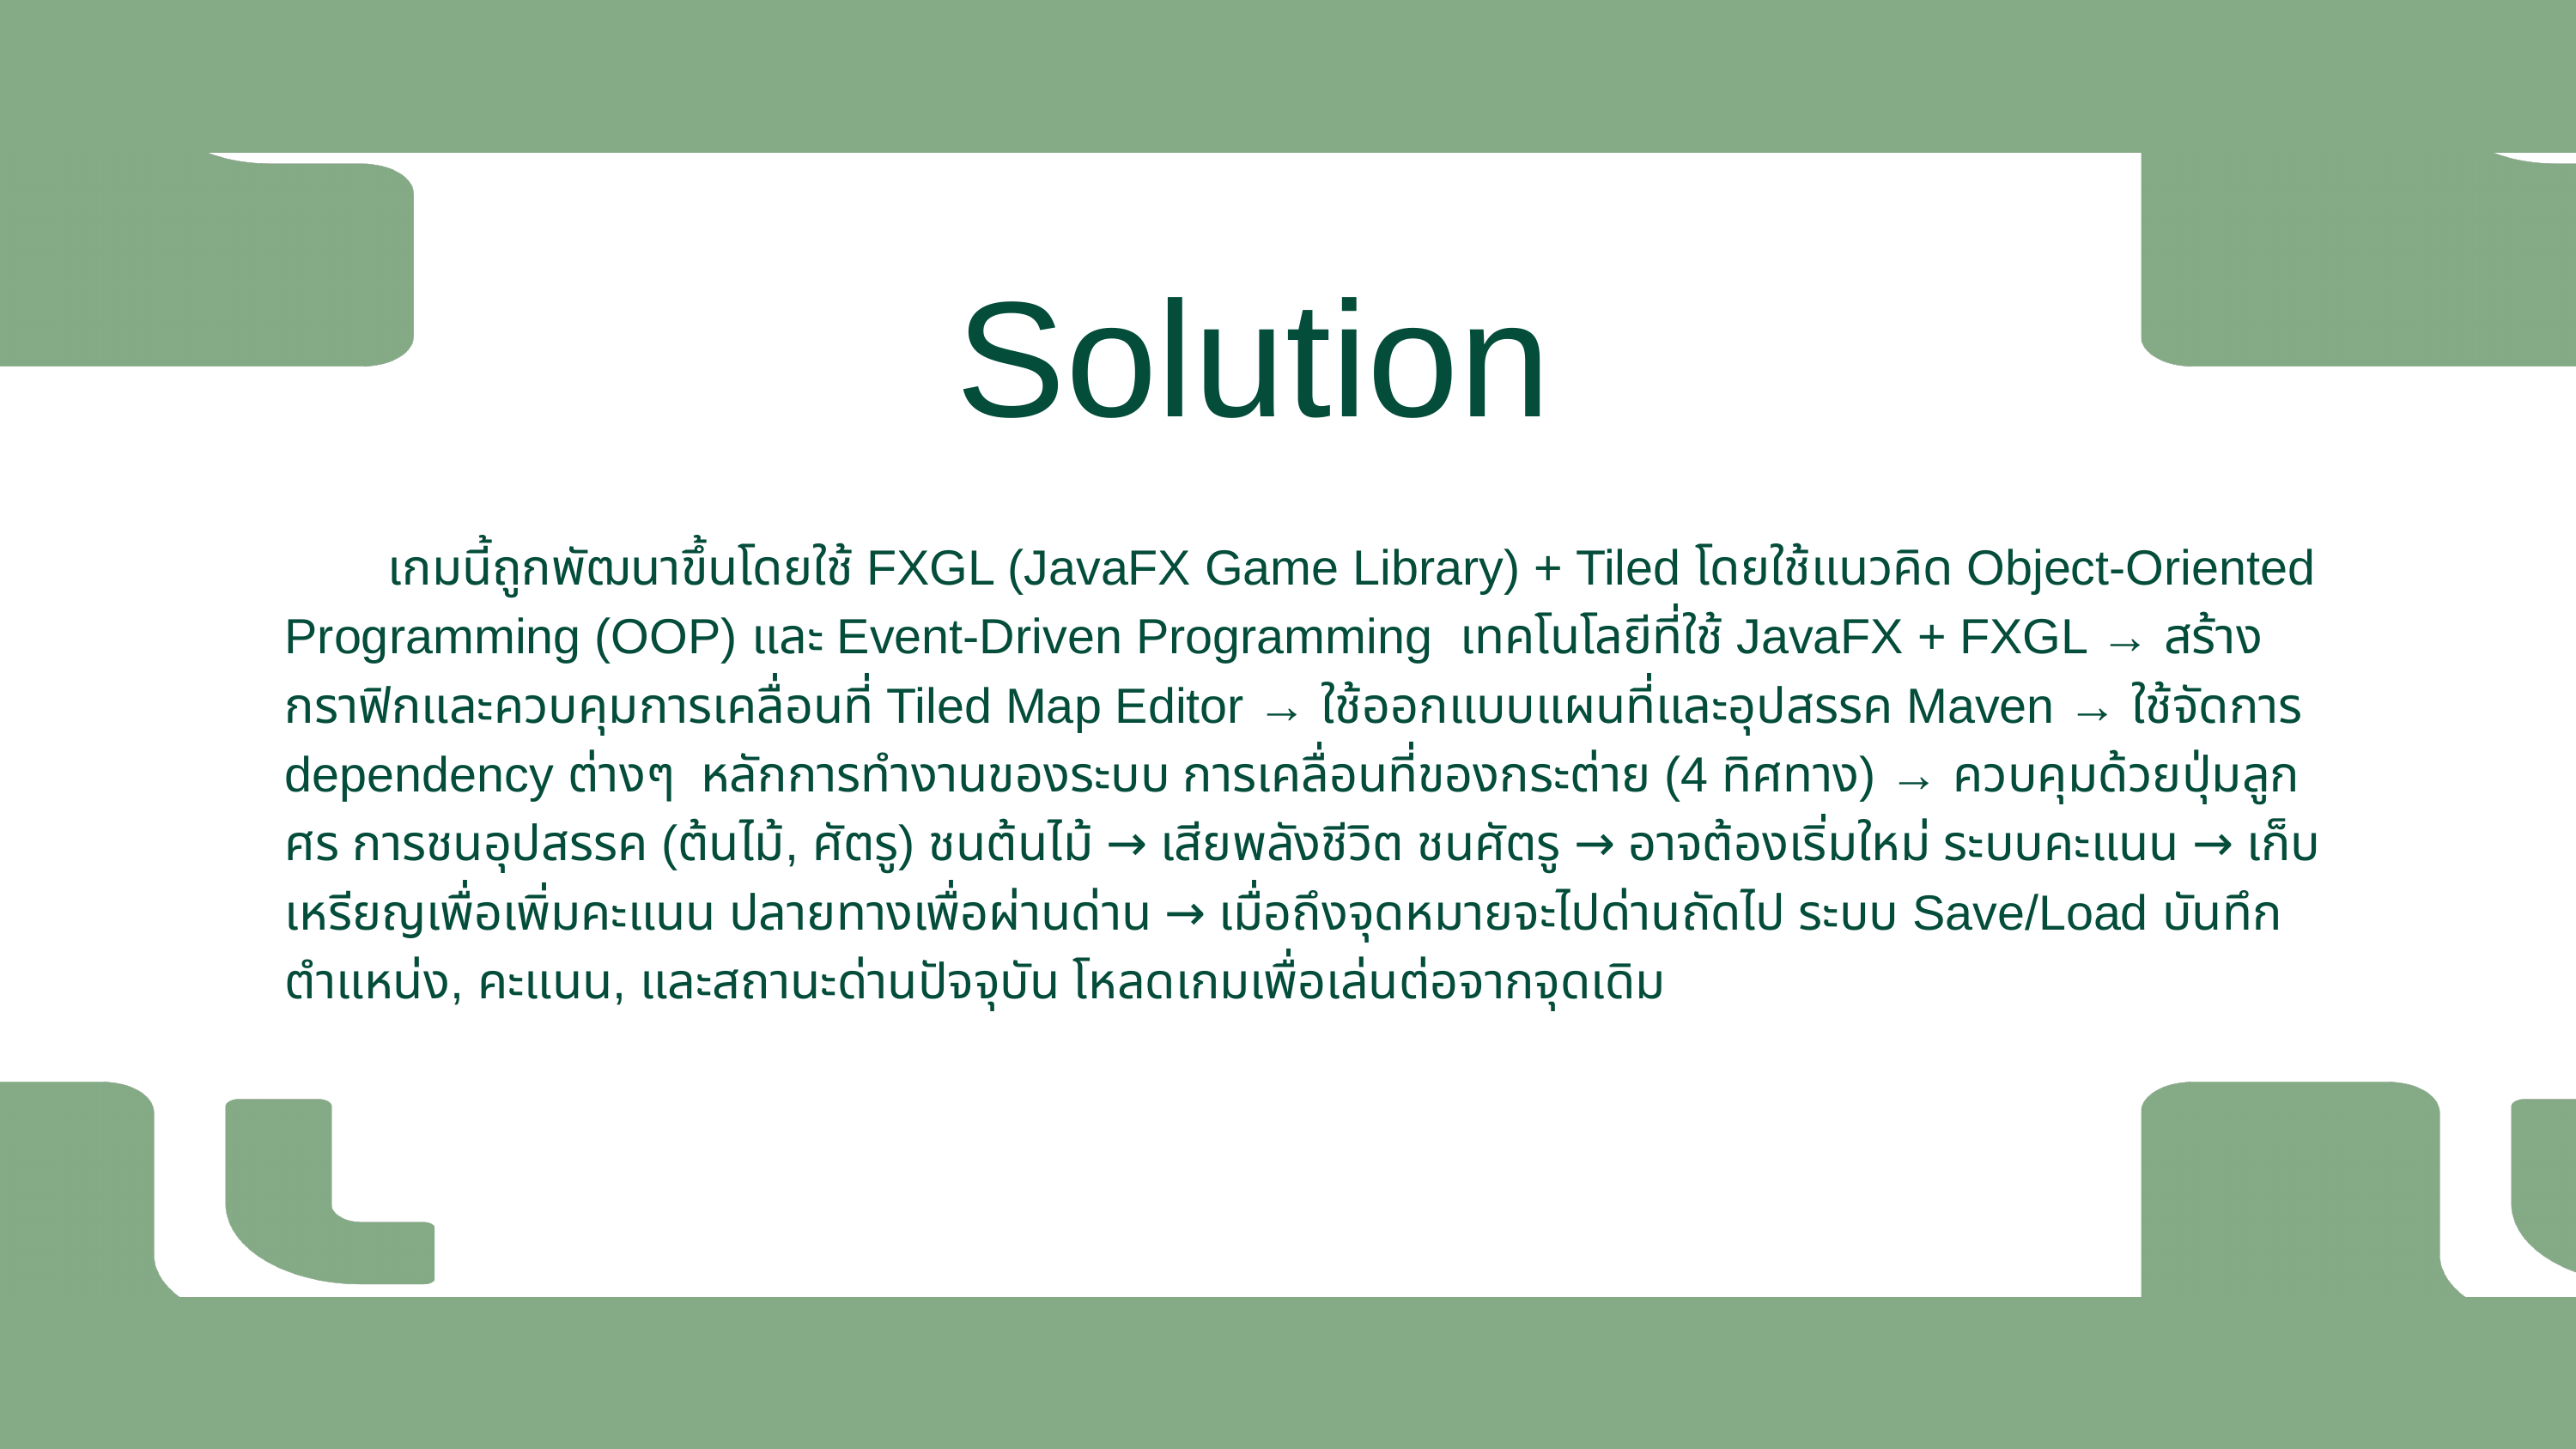

Solution
        เกมนี้ถูกพัฒนาขึ้นโดยใช้ FXGL (JavaFX Game Library) + Tiled โดยใช้แนวคิด Object-Oriented Programming (OOP) และ Event-Driven Programming  เทคโนโลยีที่ใช้ JavaFX + FXGL → สร้างกราฟิกและควบคุมการเคลื่อนที่ Tiled Map Editor → ใช้ออกแบบแผนที่และอุปสรรค Maven → ใช้จัดการ dependency ต่างๆ  หลักการทำงานของระบบ การเคลื่อนที่ของกระต่าย (4 ทิศทาง) → ควบคุมด้วยปุ่มลูกศร การชนอุปสรรค (ต้นไม้, ศัตรู) ชนต้นไม้ → เสียพลังชีวิต ชนศัตรู → อาจต้องเริ่มใหม่ ระบบคะแนน → เก็บเหรียญเพื่อเพิ่มคะแนน ปลายทางเพื่อผ่านด่าน → เมื่อถึงจุดหมายจะไปด่านถัดไป ระบบ Save/Load บันทึกตำแหน่ง, คะแนน, และสถานะด่านปัจจุบัน โหลดเกมเพื่อเล่นต่อจากจุดเดิม